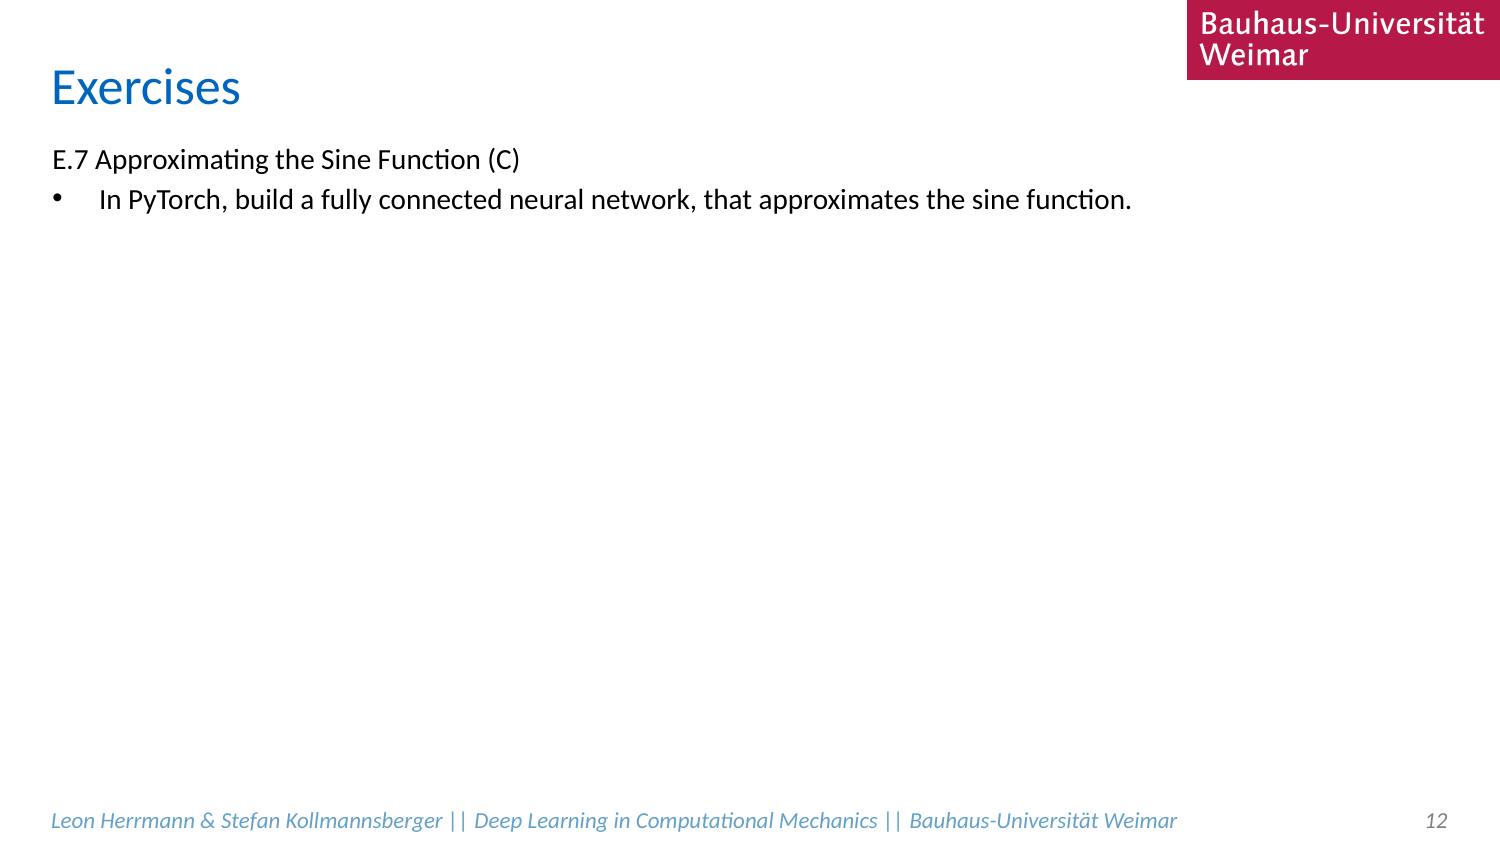

# Exercises
E.7 Approximating the Sine Function (C)
In PyTorch, build a fully connected neural network, that approximates the sine function.
Leon Herrmann & Stefan Kollmannsberger || Deep Learning in Computational Mechanics || Bauhaus-Universität Weimar
12